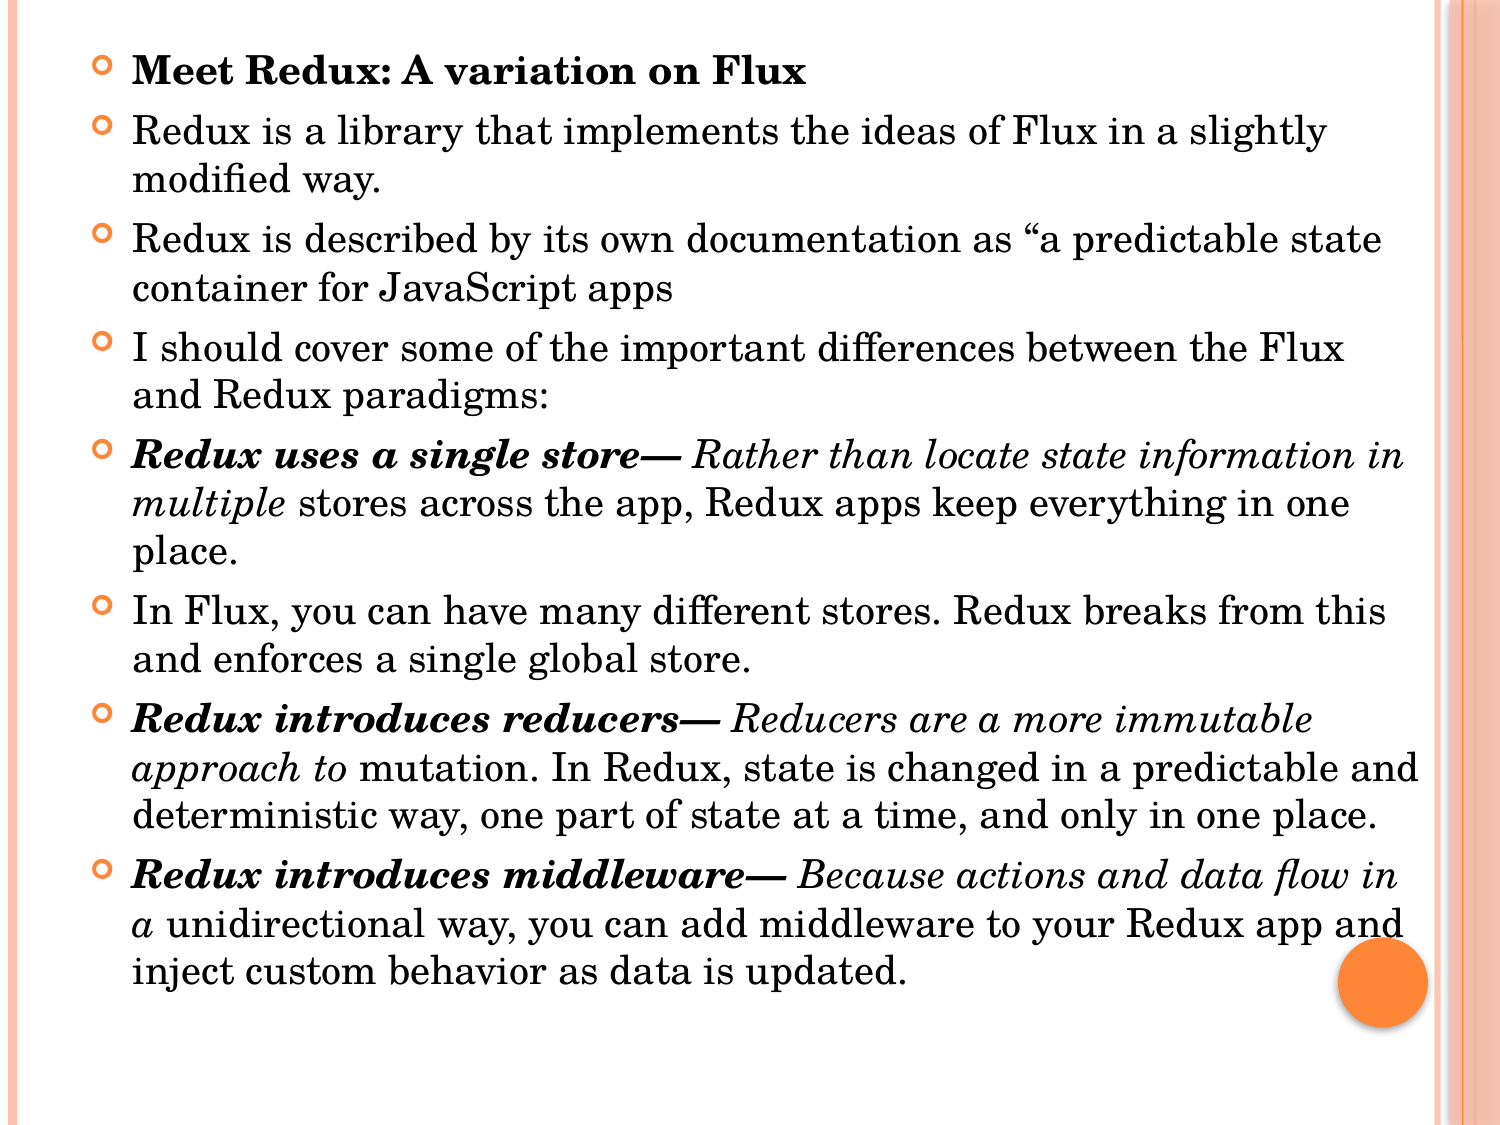

Meet Redux: A variation on Flux
Redux is a library that implements the ideas of Flux in a slightly modified way.
Redux is described by its own documentation as “a predictable state container for JavaScript apps
I should cover some of the important differences between the Flux and Redux paradigms:
Redux uses a single store— Rather than locate state information in multiple stores across the app, Redux apps keep everything in one place.
In Flux, you can have many different stores. Redux breaks from this and enforces a single global store.
Redux introduces reducers— Reducers are a more immutable approach to mutation. In Redux, state is changed in a predictable and deterministic way, one part of state at a time, and only in one place.
Redux introduces middleware— Because actions and data flow in a unidirectional way, you can add middleware to your Redux app and inject custom behavior as data is updated.